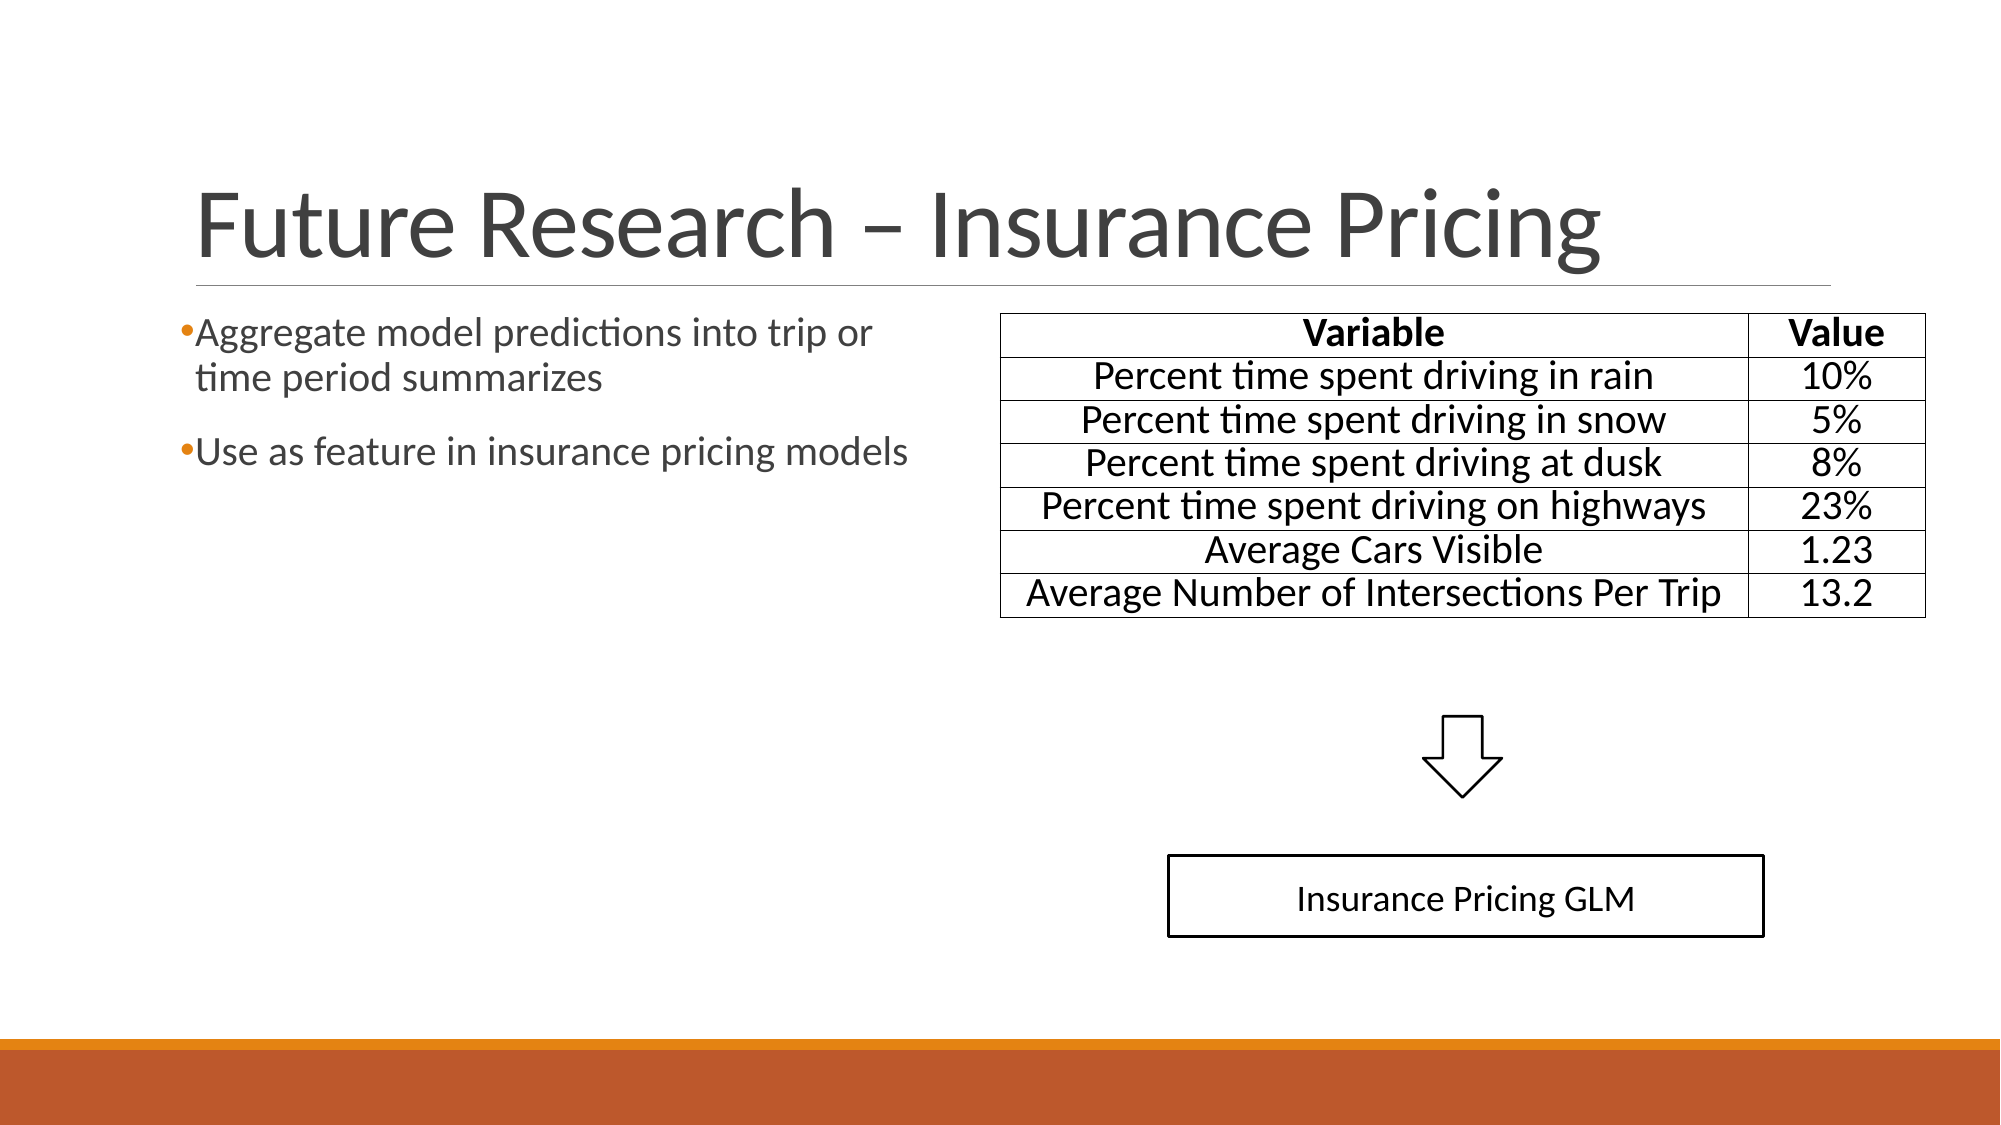

# Future Research – Insurance Pricing
Aggregate model predictions into trip or time period summarizes
Use as feature in insurance pricing models
| Variable | Value |
| --- | --- |
| Percent time spent driving in rain | 10% |
| Percent time spent driving in snow | 5% |
| Percent time spent driving at dusk | 8% |
| Percent time spent driving on highways | 23% |
| Average Cars Visible | 1.23 |
| Average Number of Intersections Per Trip | 13.2 |

Insurance Pricing GLM